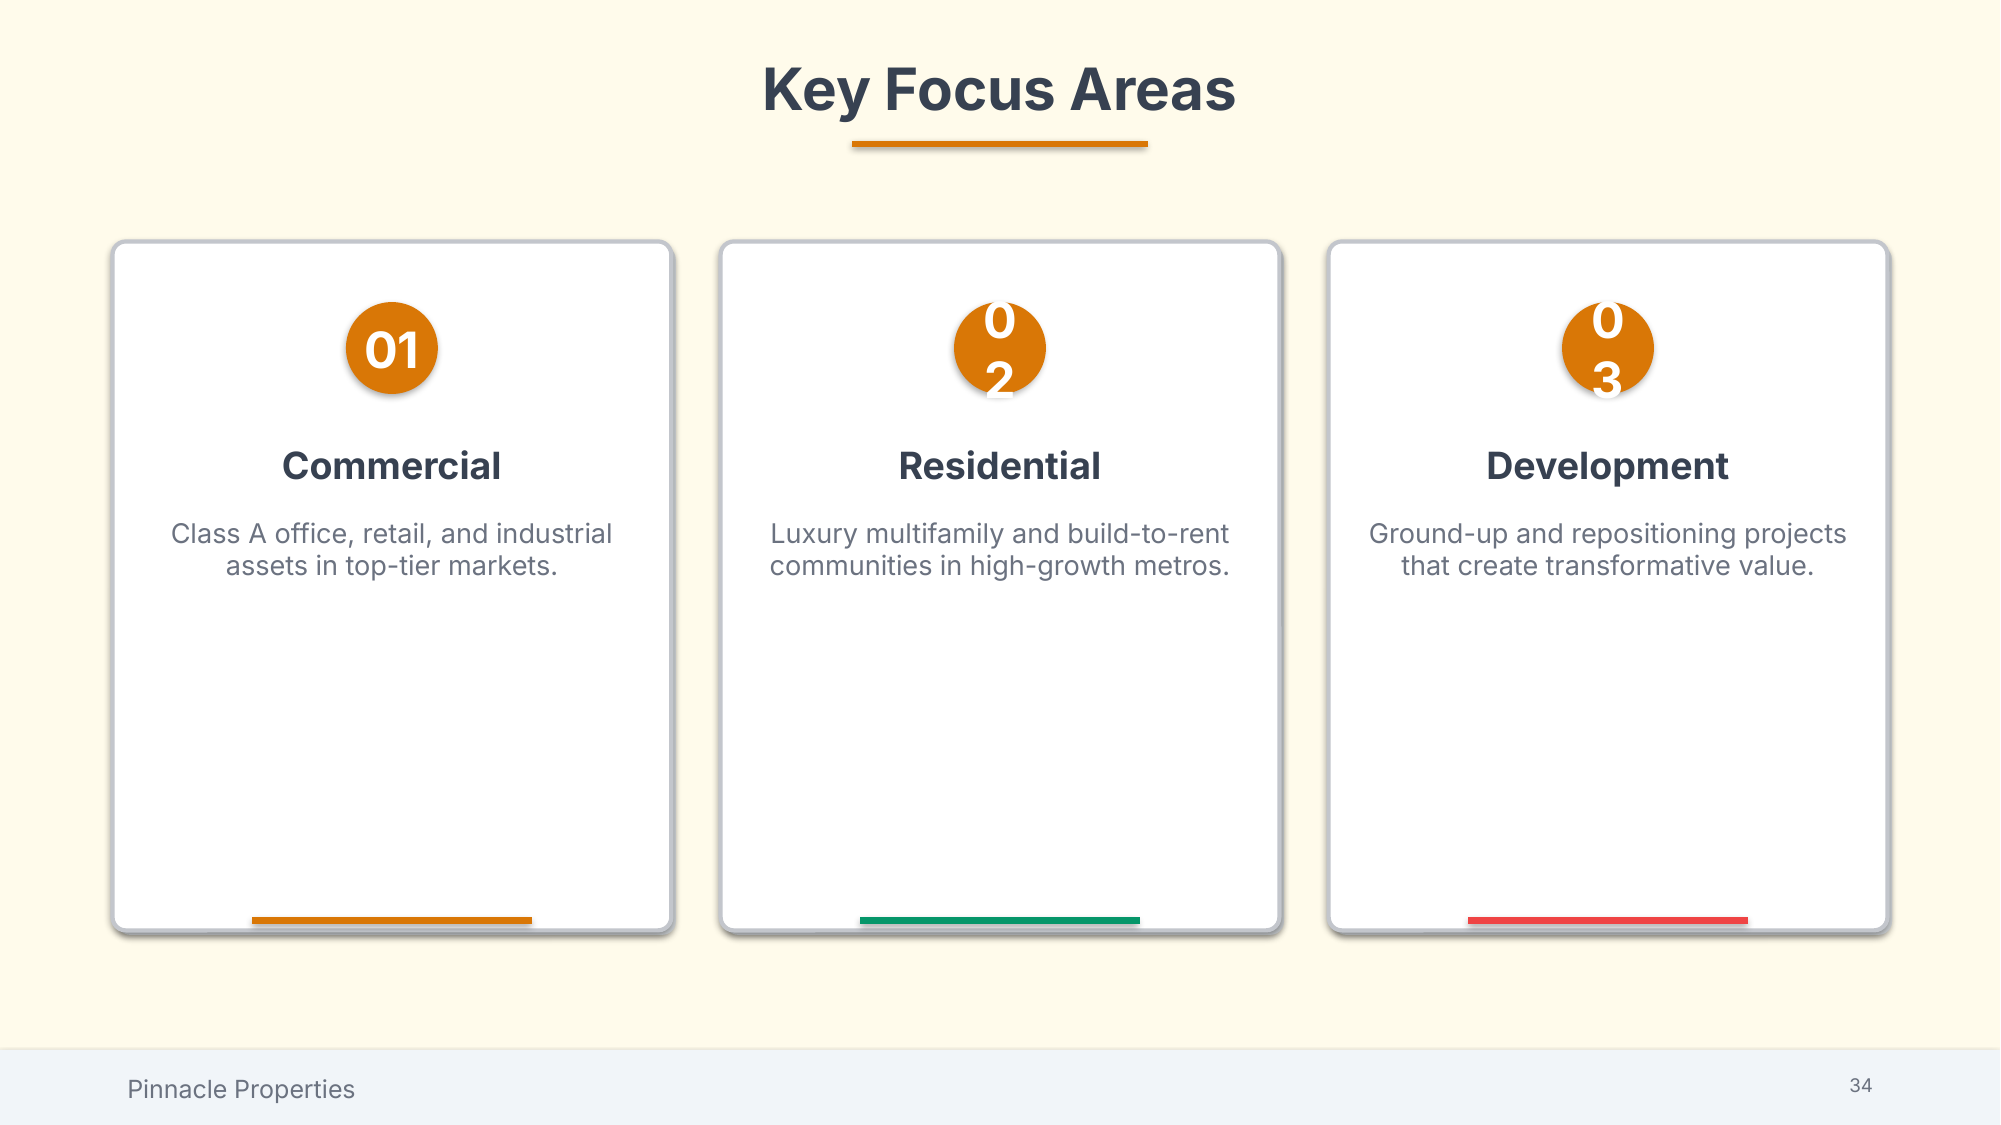

Key Focus Areas

01

02

03
Commercial
Residential
Development
Class A office, retail, and industrial assets in top-tier markets.
Luxury multifamily and build-to-rent communities in high-growth metros.
Ground-up and repositioning projects that create transformative value.

Pinnacle Properties
34